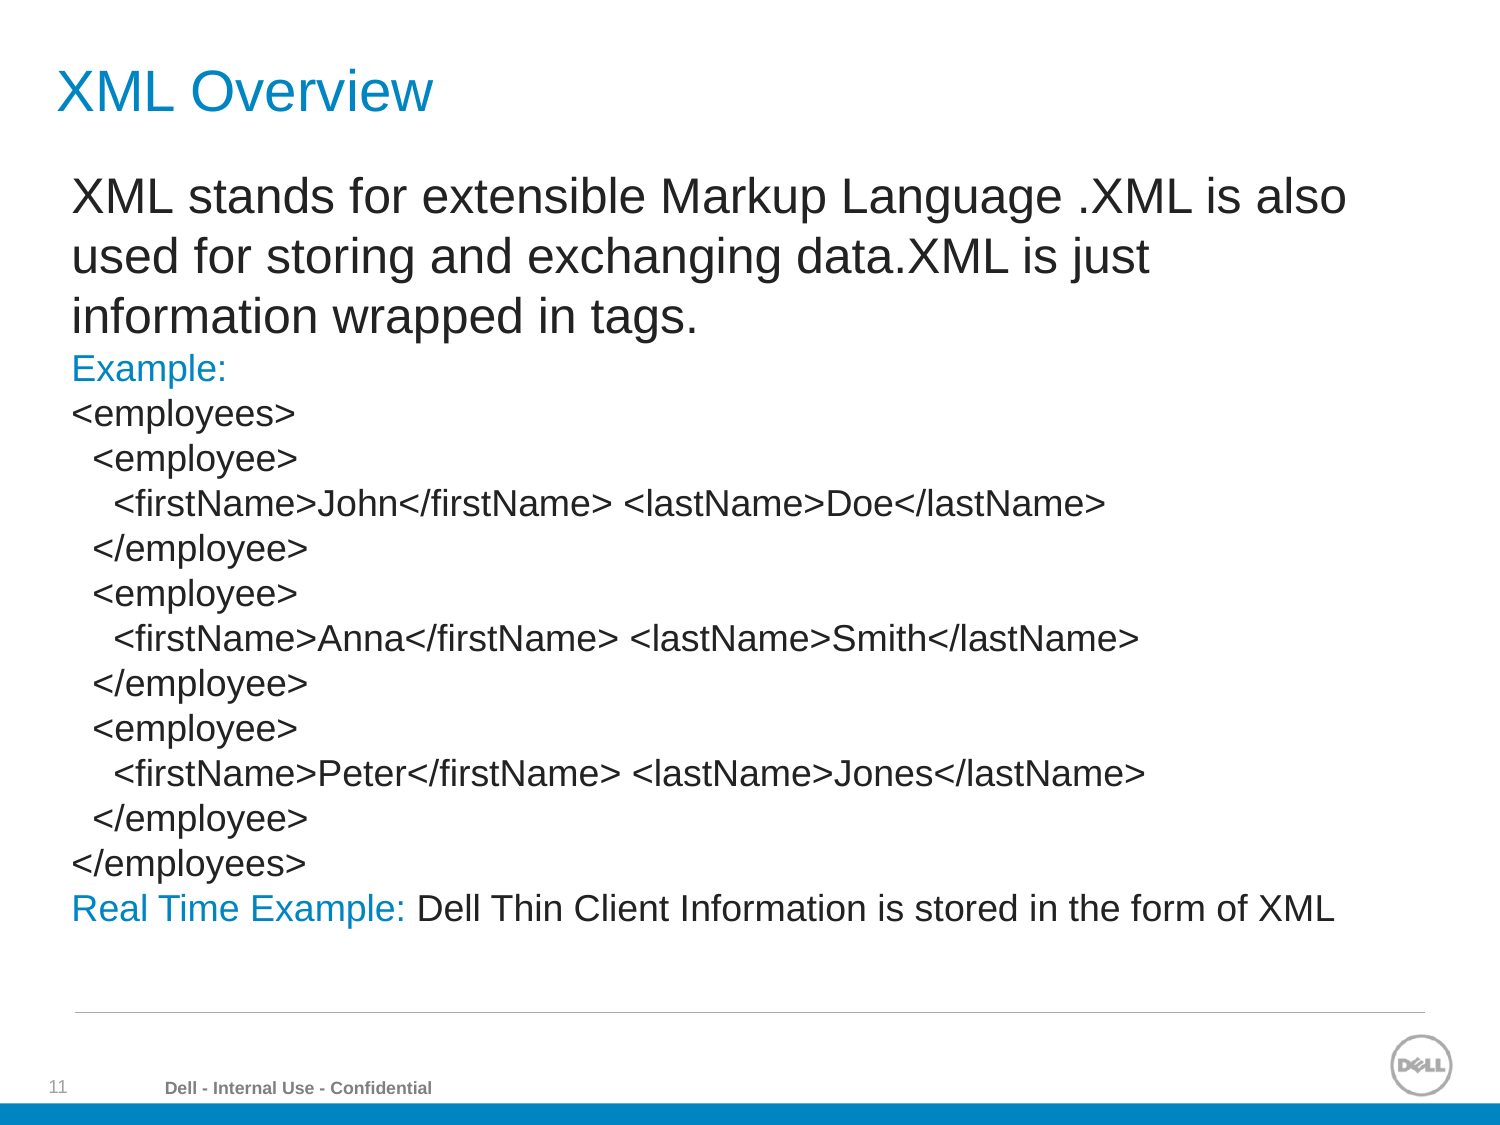

# XML Overview
XML stands for extensible Markup Language .XML is also used for storing and exchanging data.XML is just information wrapped in tags.
Example:
<employees>
  <employee>
    <firstName>John</firstName> <lastName>Doe</lastName>
  </employee>
  <employee>
    <firstName>Anna</firstName> <lastName>Smith</lastName>
  </employee>
  <employee>
    <firstName>Peter</firstName> <lastName>Jones</lastName>
  </employee>
</employees>
Real Time Example: Dell Thin Client Information is stored in the form of XML